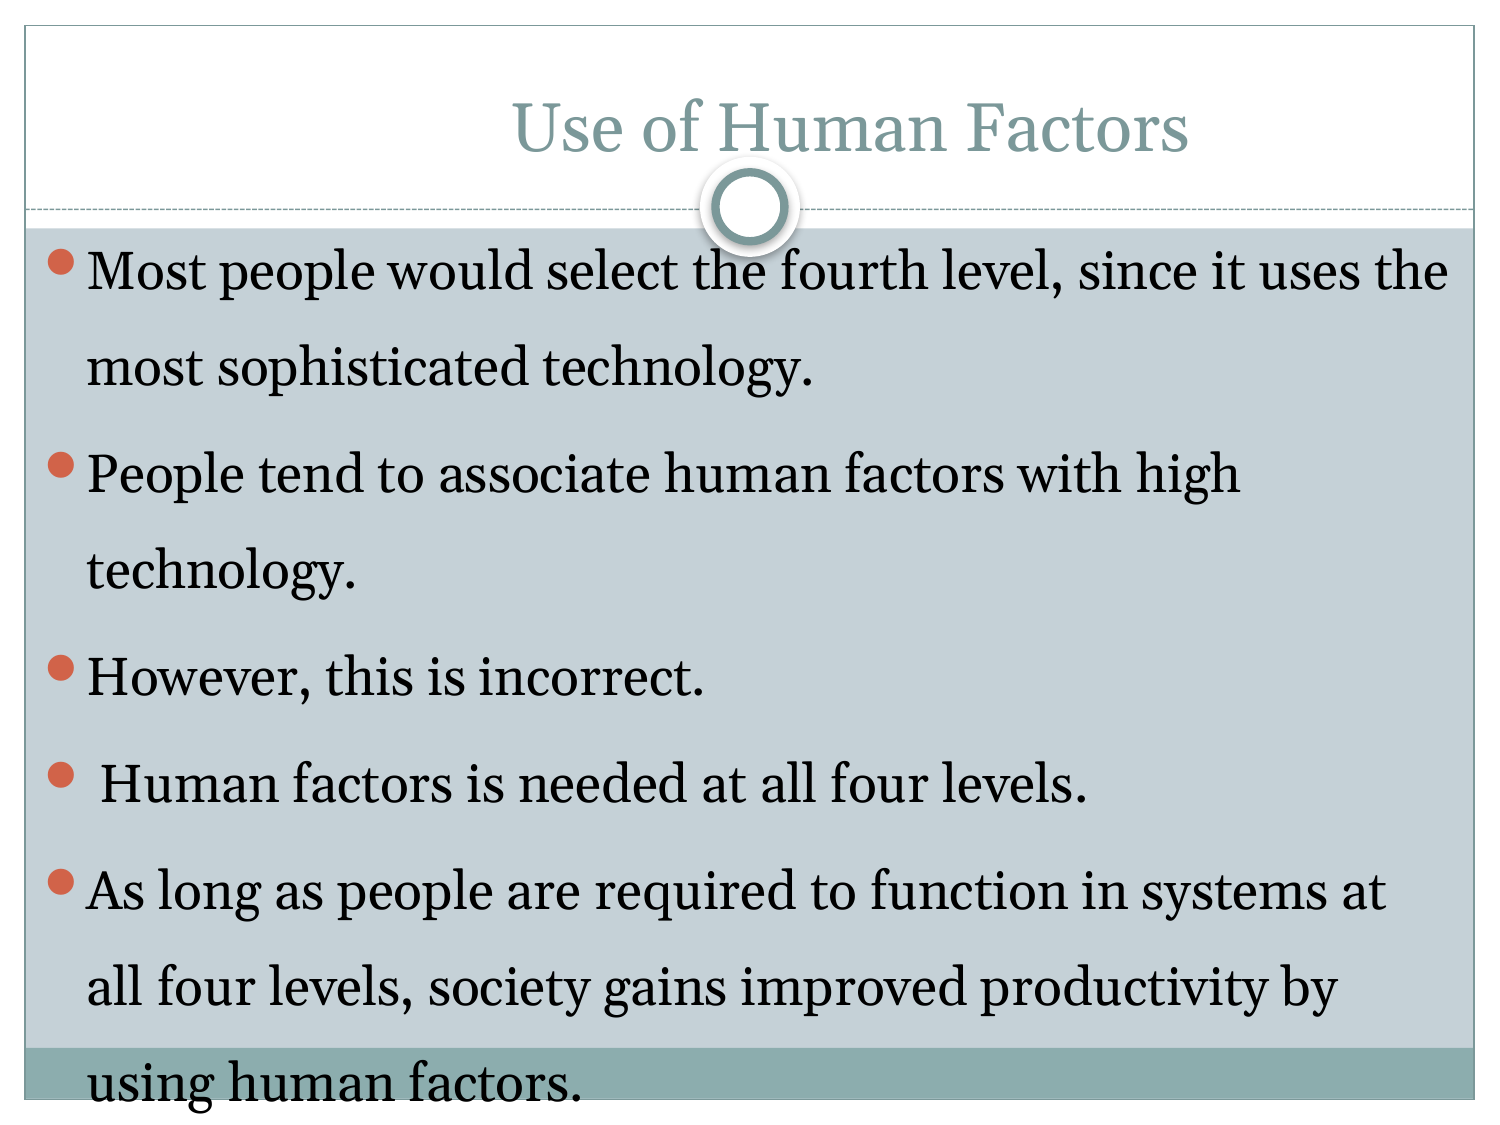

# Use of Human Factors
Most people would select the fourth level, since it uses the most sophisticated technology.
People tend to associate human factors with high technology.
However, this is incorrect.
 Human factors is needed at all four levels.
As long as people are required to function in systems at all four levels, society gains improved productivity by using human factors.